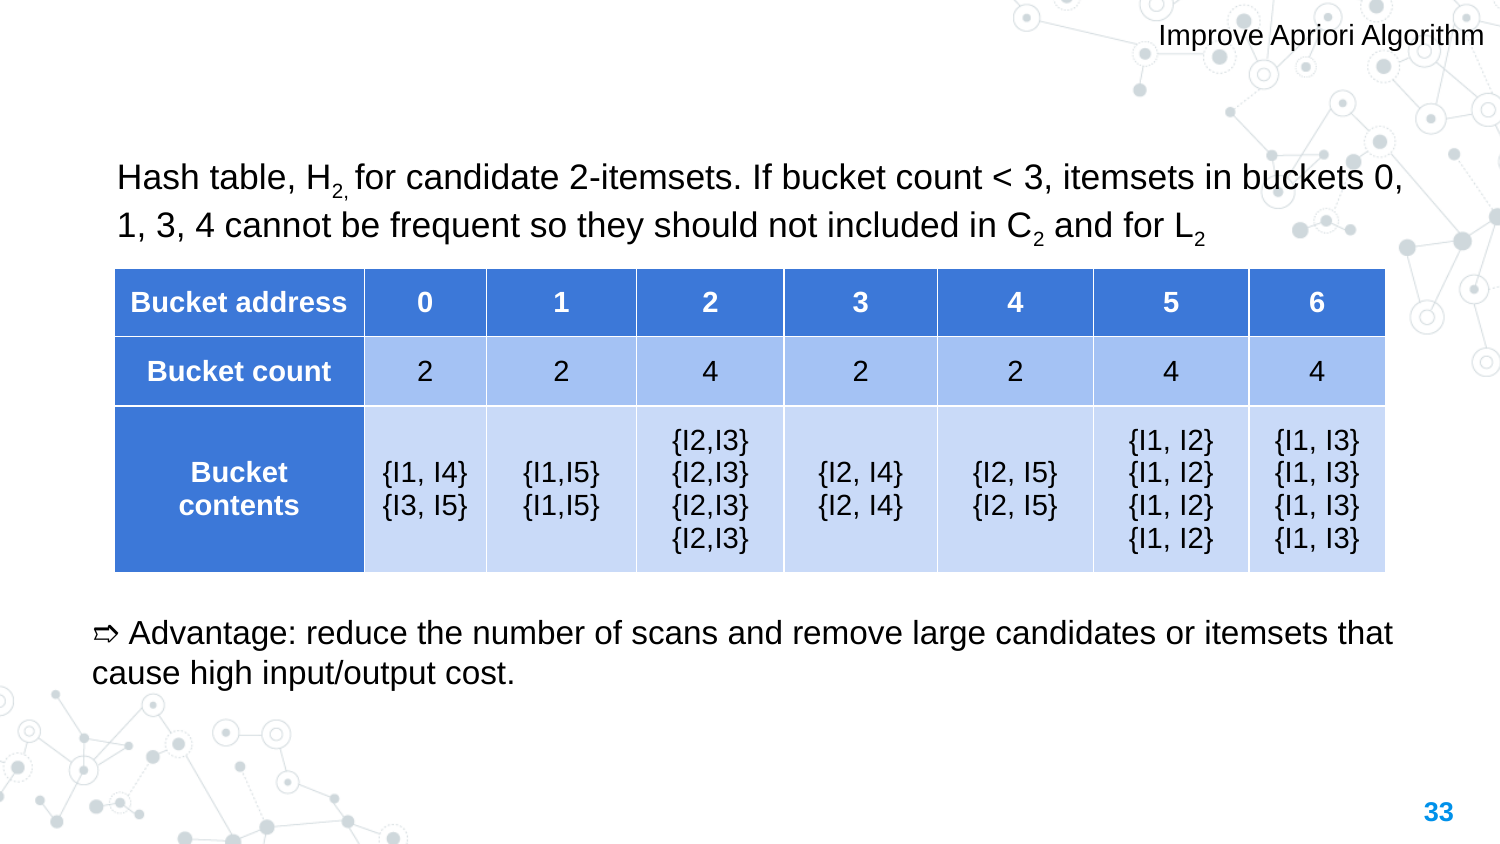

Improve Apriori Algorithm
Hash table, H2, for candidate 2-itemsets. If bucket count < 3, itemsets in buckets 0, 1, 3, 4 cannot be frequent so they should not included in C2 and for L2
| Bucket address | 0 | 1 | 2 | 3 | 4 | 5 | 6 |
| --- | --- | --- | --- | --- | --- | --- | --- |
| Bucket count | 2 | 2 | 4 | 2 | 2 | 4 | 4 |
| Bucket contents | {I1, I4} {I3, I5} | {I1,I5} {I1,I5} | {I2,I3} {I2,I3} {I2,I3} {I2,I3} | {I2, I4} {I2, I4} | {I2, I5} {I2, I5} | {I1, I2} {I1, I2} {I1, I2} {I1, I2} | {I1, I3} {I1, I3} {I1, I3} {I1, I3} |
➱ Advantage: reduce the number of scans and remove large candidates or itemsets that cause high input/output cost.
33